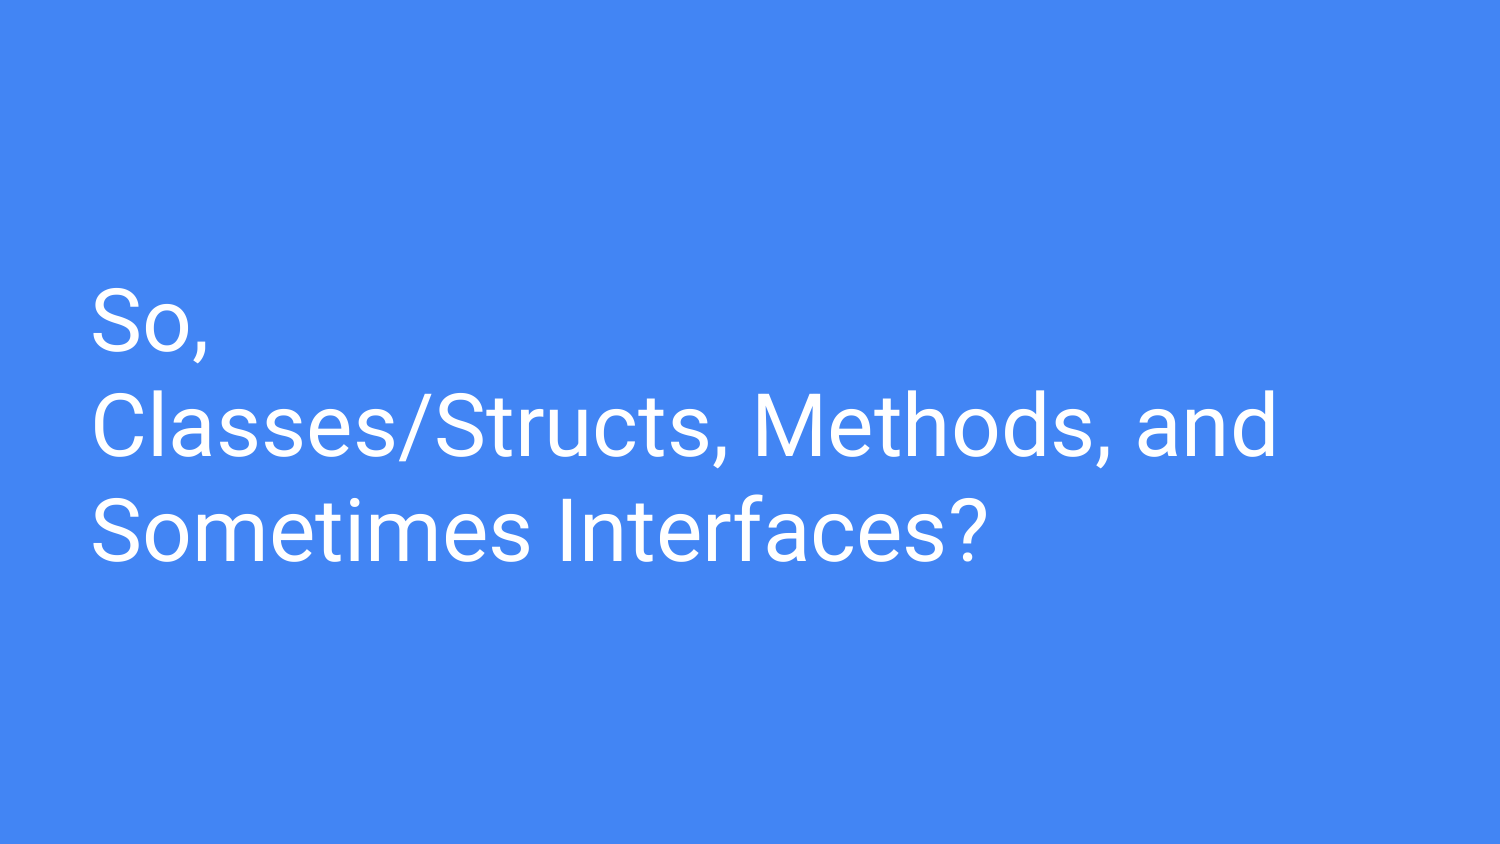

# So,
Classes/Structs, Methods, and Sometimes Interfaces?